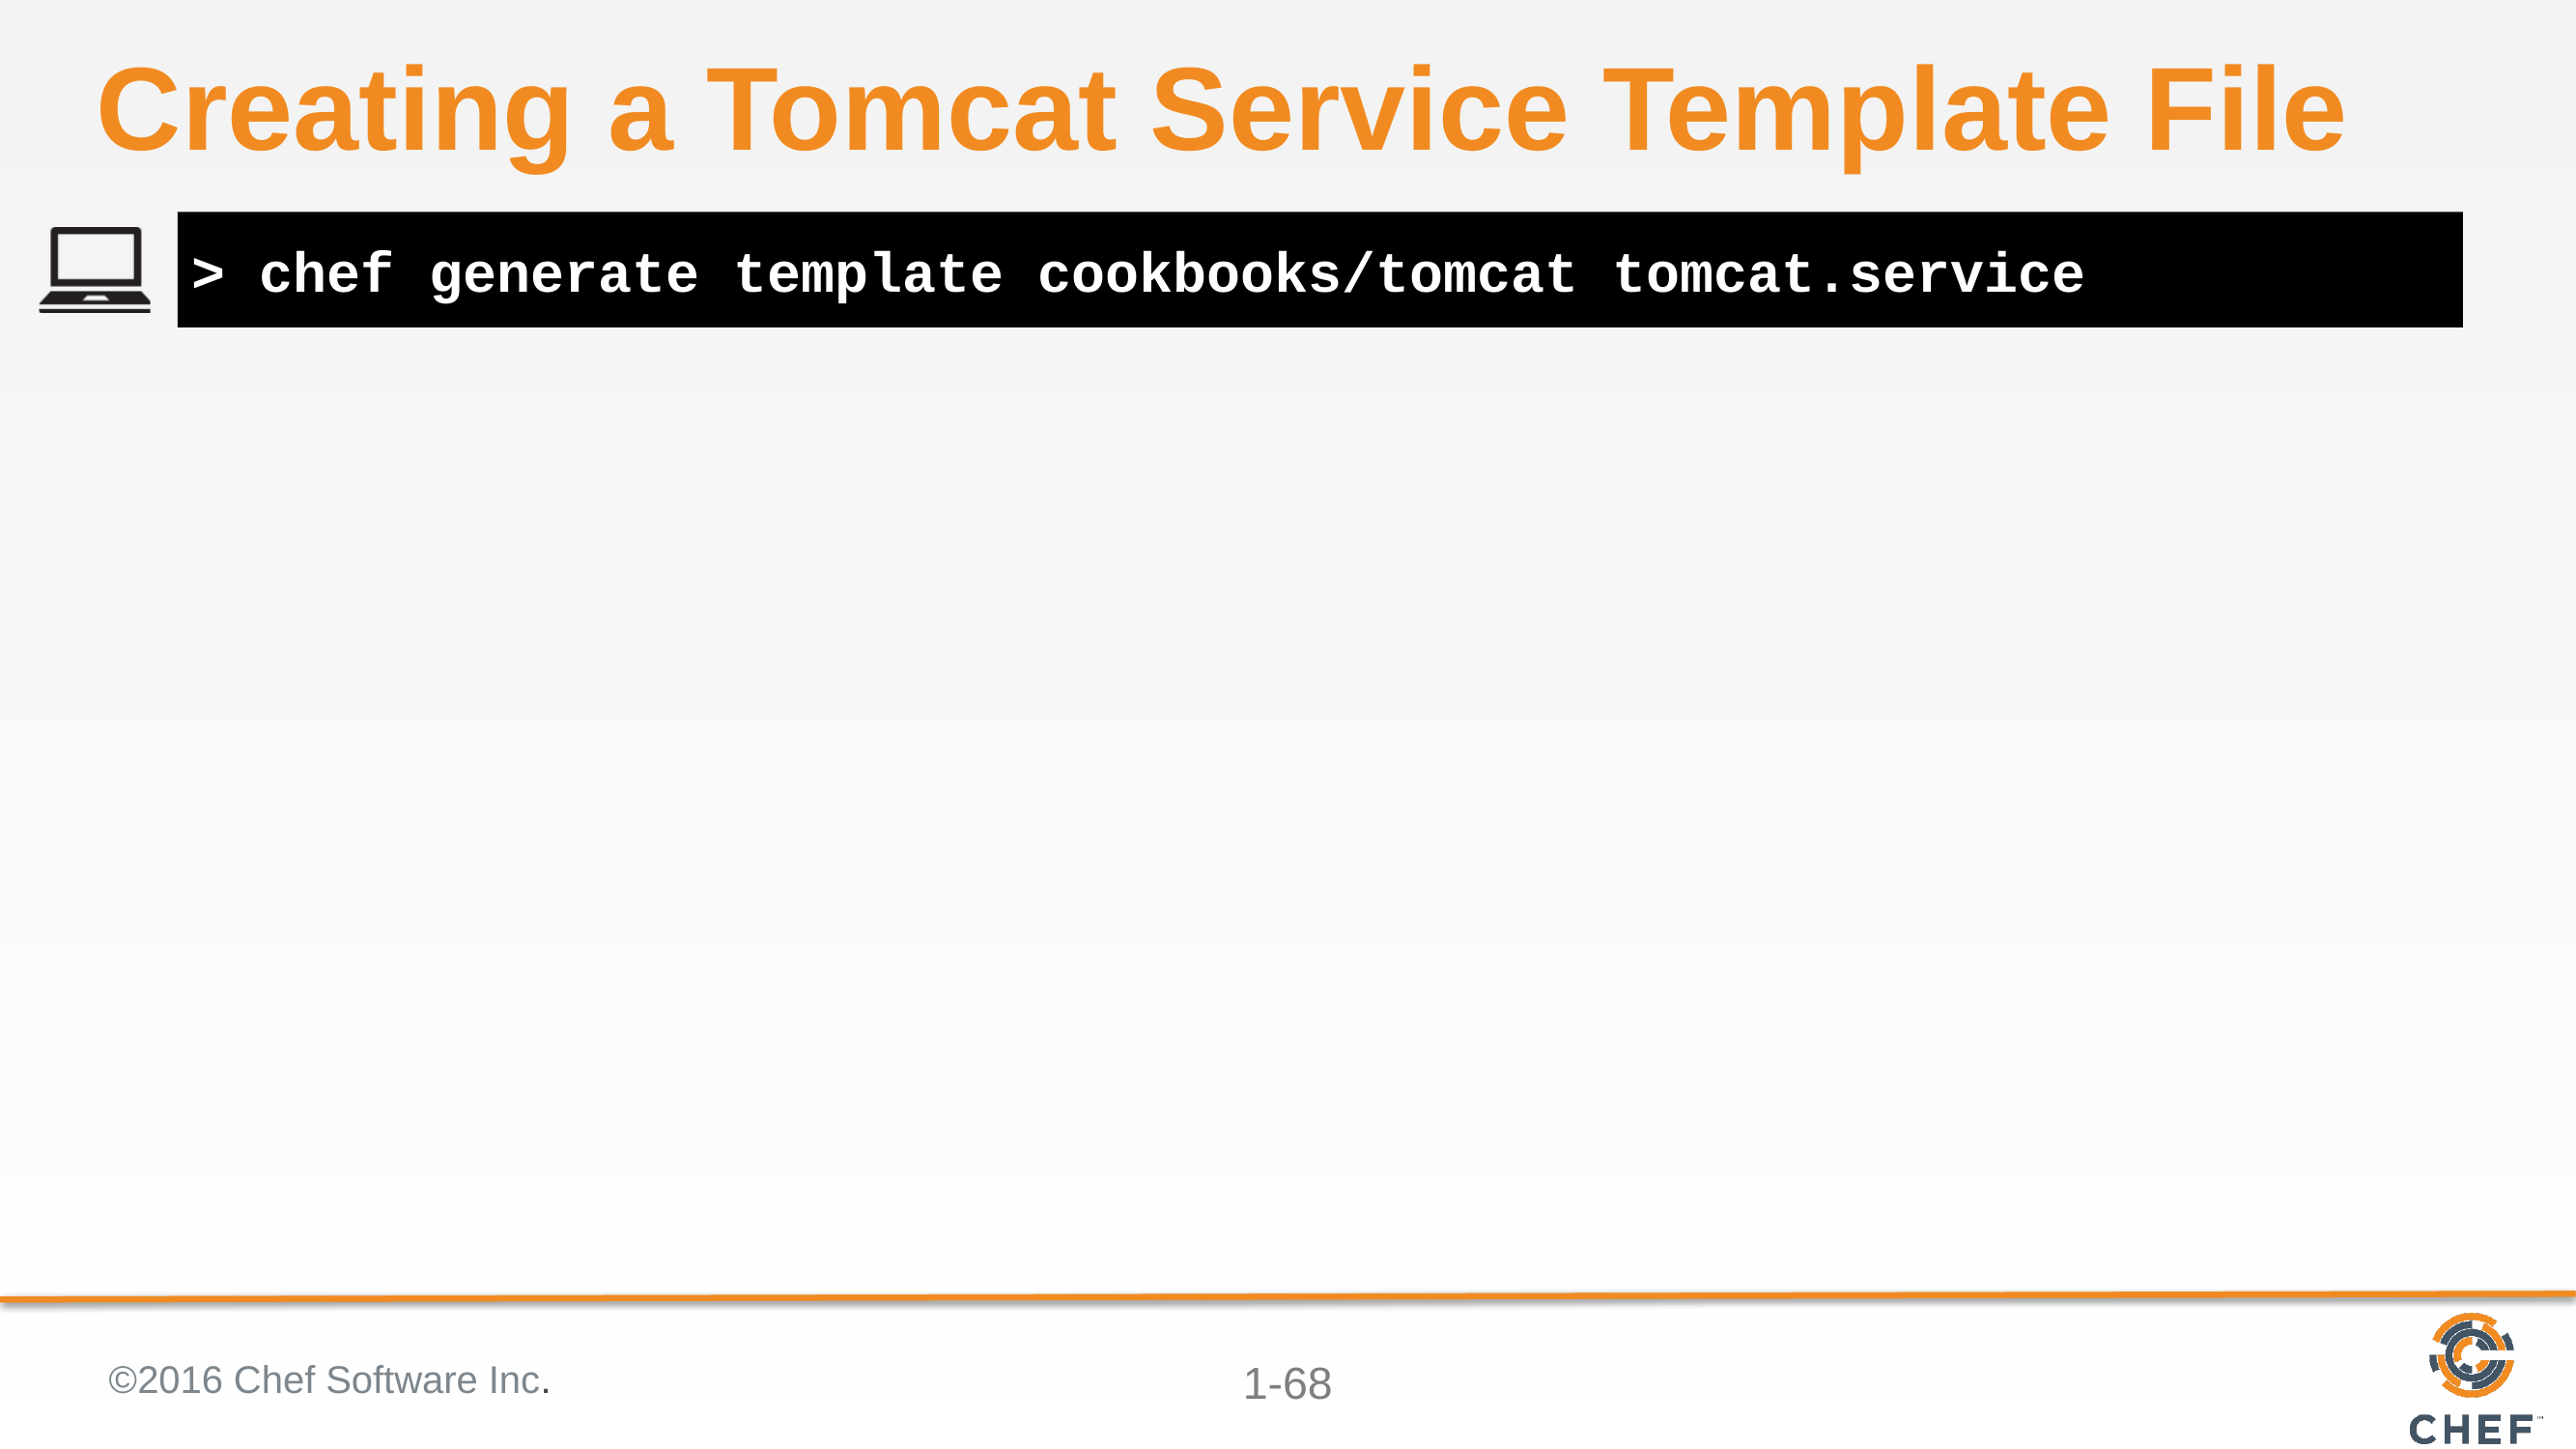

# Creating a Tomcat Service Template File
> chef generate template cookbooks/tomcat tomcat.service